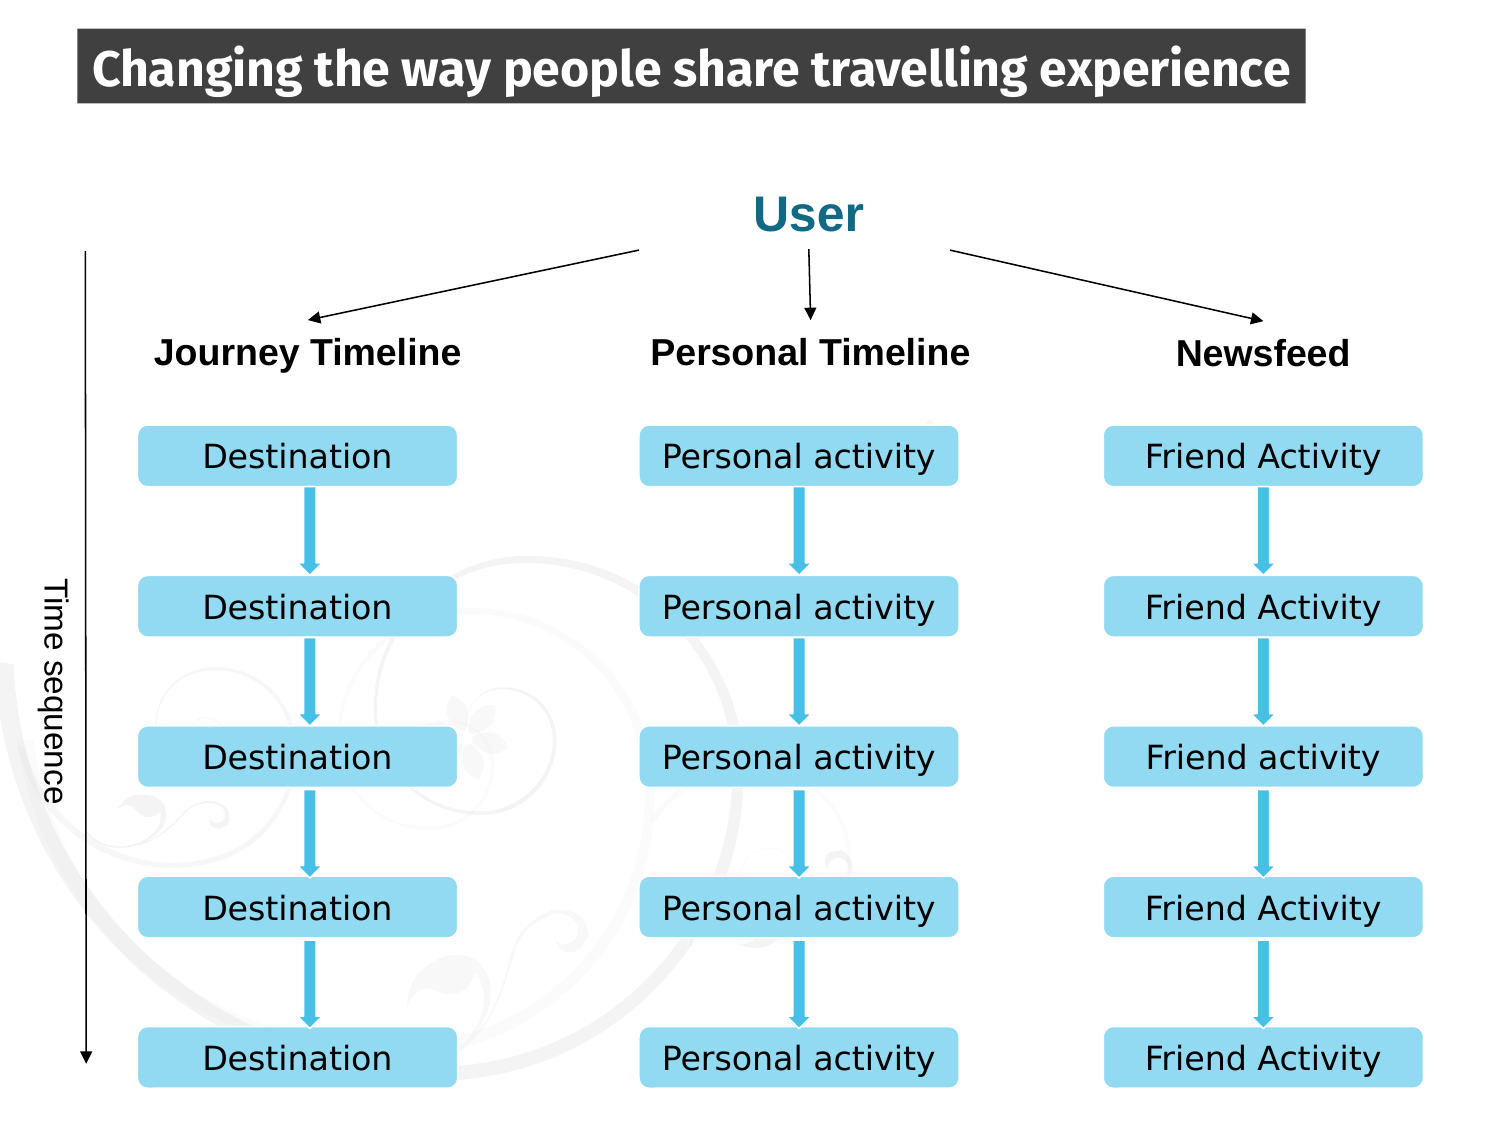

Changing the way people share travelling experience
User
Journey Timeline
Personal Timeline
Newsfeed
Destination
Personal activity
Friend Activity

Time sequence
Destination
Personal activity

Friend Activity

Destination
Personal activity
Friend activity

Destination
Personal activity
Friend Activity

Destination
Personal activity
Friend Activity